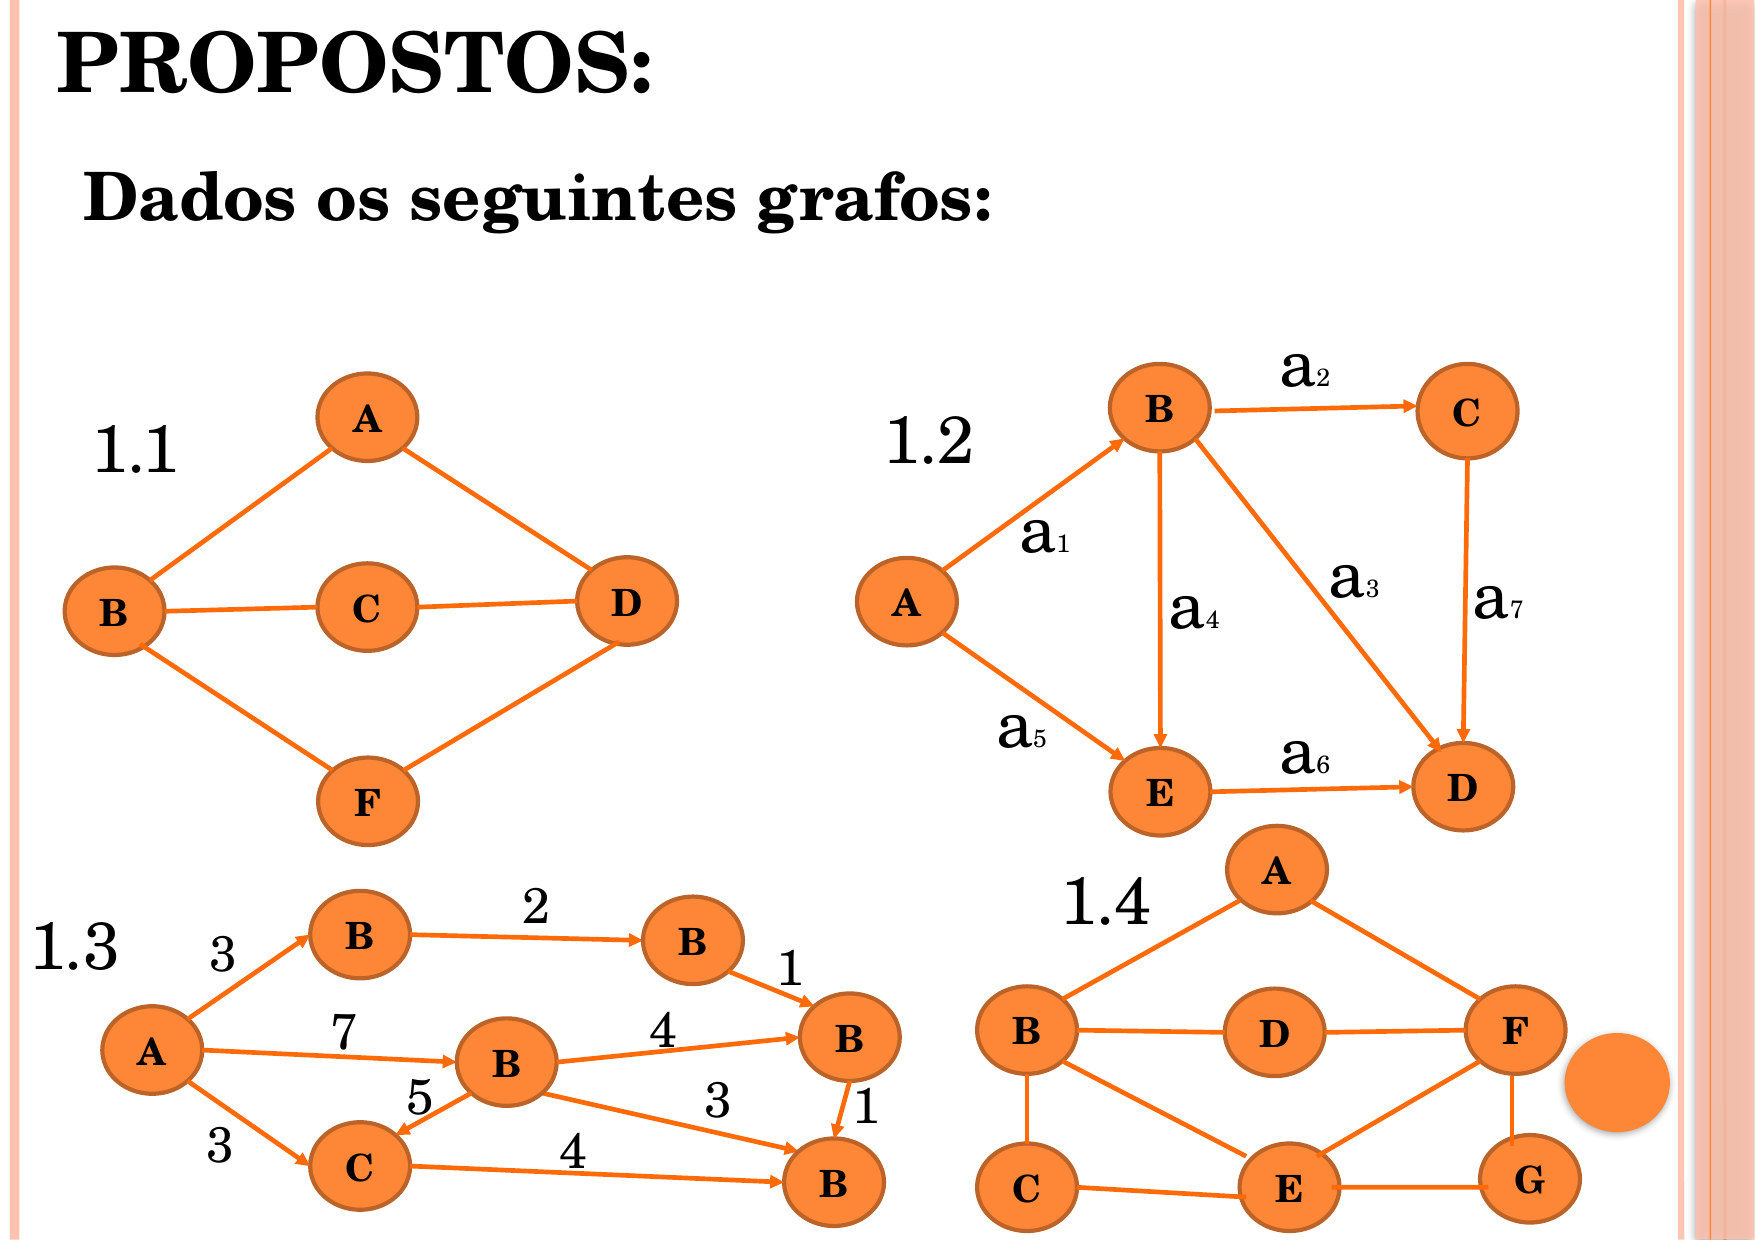

# Exercícios Propostos:
Dados os seguintes grafos:
a2
B
C
A
1.2
1.1
a1
a3
a7
a4
D
A
C
B
a5
a6
D
E
F
A
1.4
2
1.3
B
B
3
1
4
7
B
F
D
B
A
B
5
3
1
3
4
C
G
B
C
E